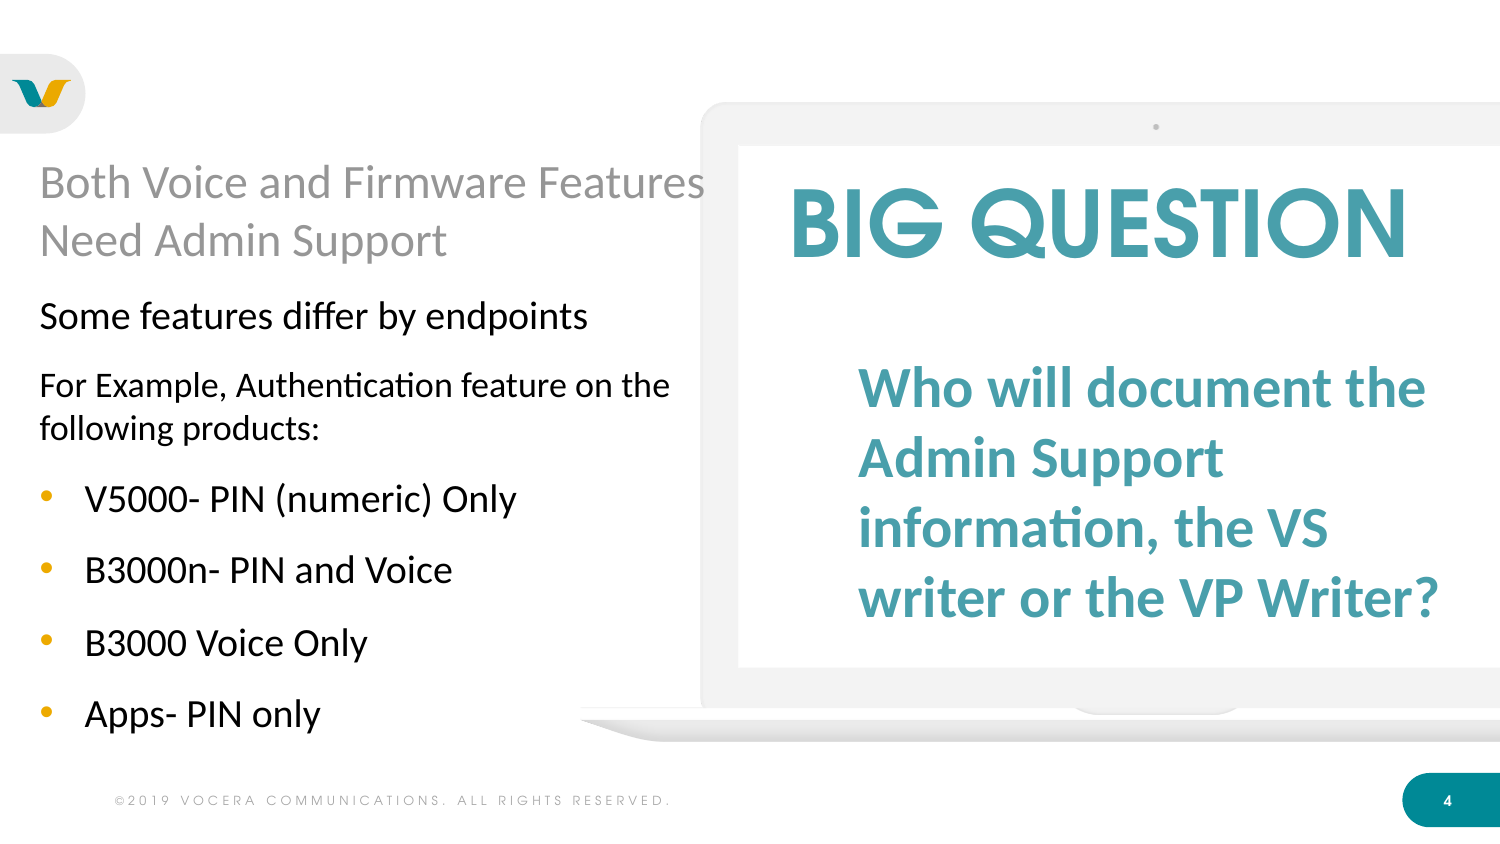

Both Voice and Firmware Features Need Admin Support
Some features differ by endpoints
For Example, Authentication feature on the following products:
V5000- PIN (numeric) Only
B3000n- PIN and Voice
B3000 Voice Only
Apps- PIN only

BIG QUESTION
Who will document the Admin Support information, the VS writer or the VP Writer?